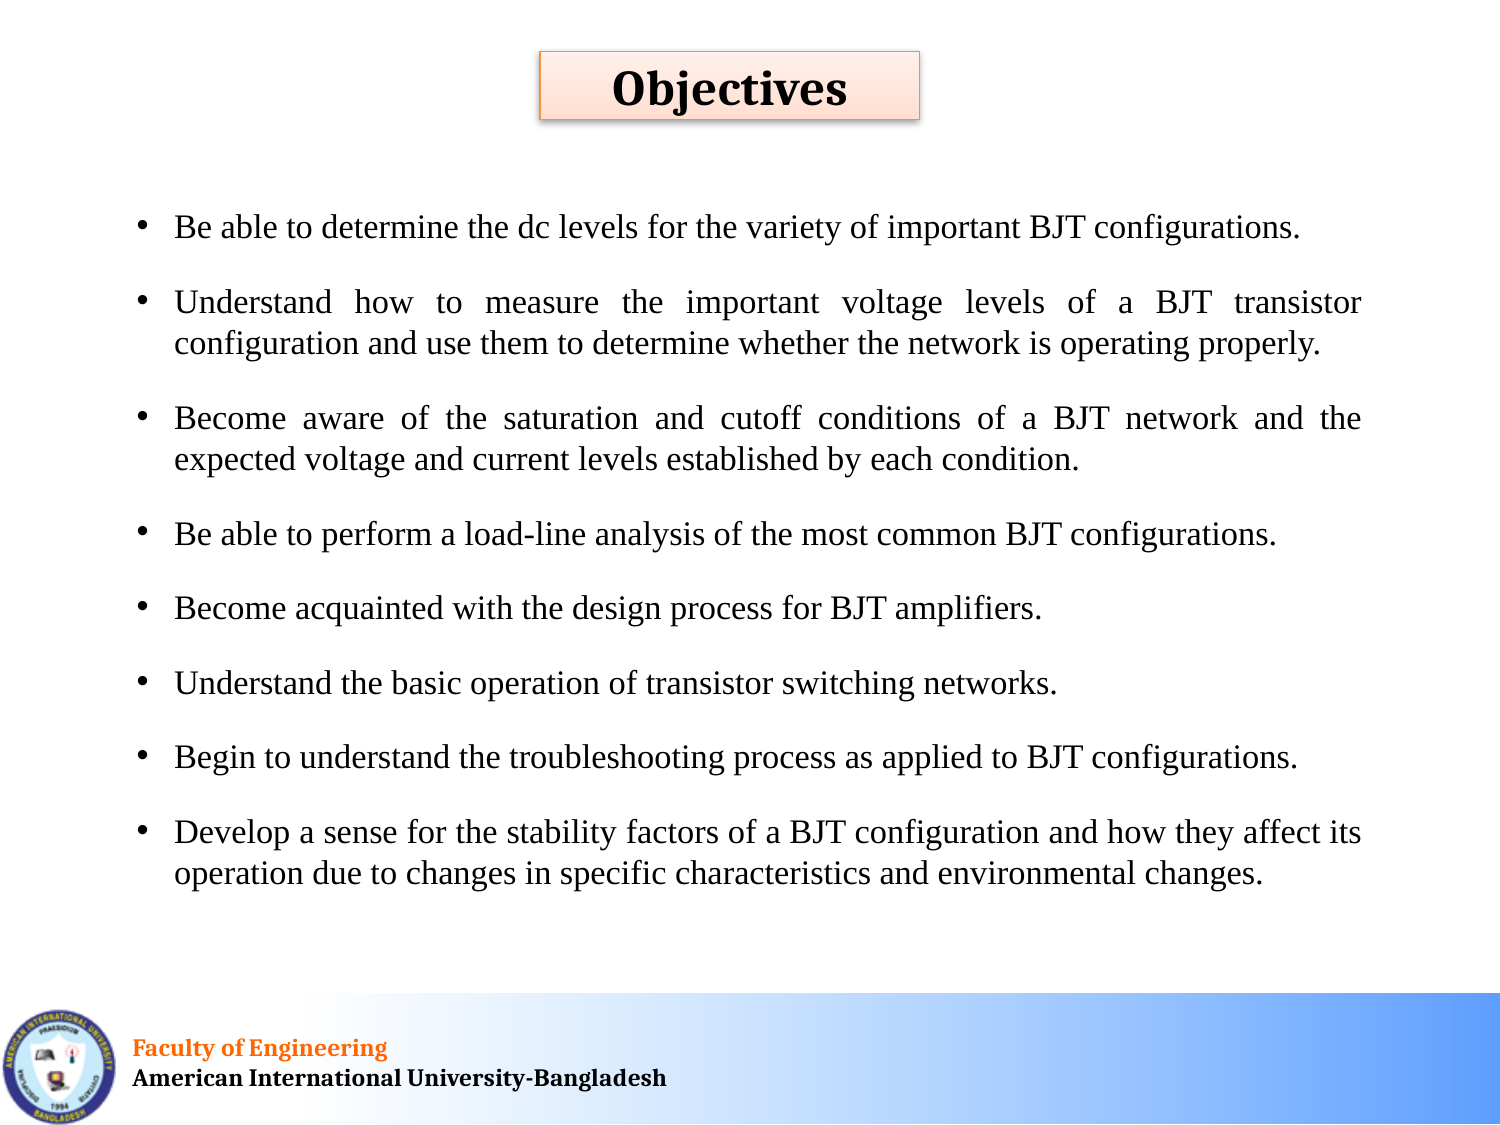

Objectives
Be able to determine the dc levels for the variety of important BJT configurations.
Understand how to measure the important voltage levels of a BJT transistor configuration and use them to determine whether the network is operating properly.
Become aware of the saturation and cutoff conditions of a BJT network and the expected voltage and current levels established by each condition.
Be able to perform a load-line analysis of the most common BJT configurations.
Become acquainted with the design process for BJT amplifiers.
Understand the basic operation of transistor switching networks.
Begin to understand the troubleshooting process as applied to BJT configurations.
Develop a sense for the stability factors of a BJT configuration and how they affect its operation due to changes in specific characteristics and environmental changes.